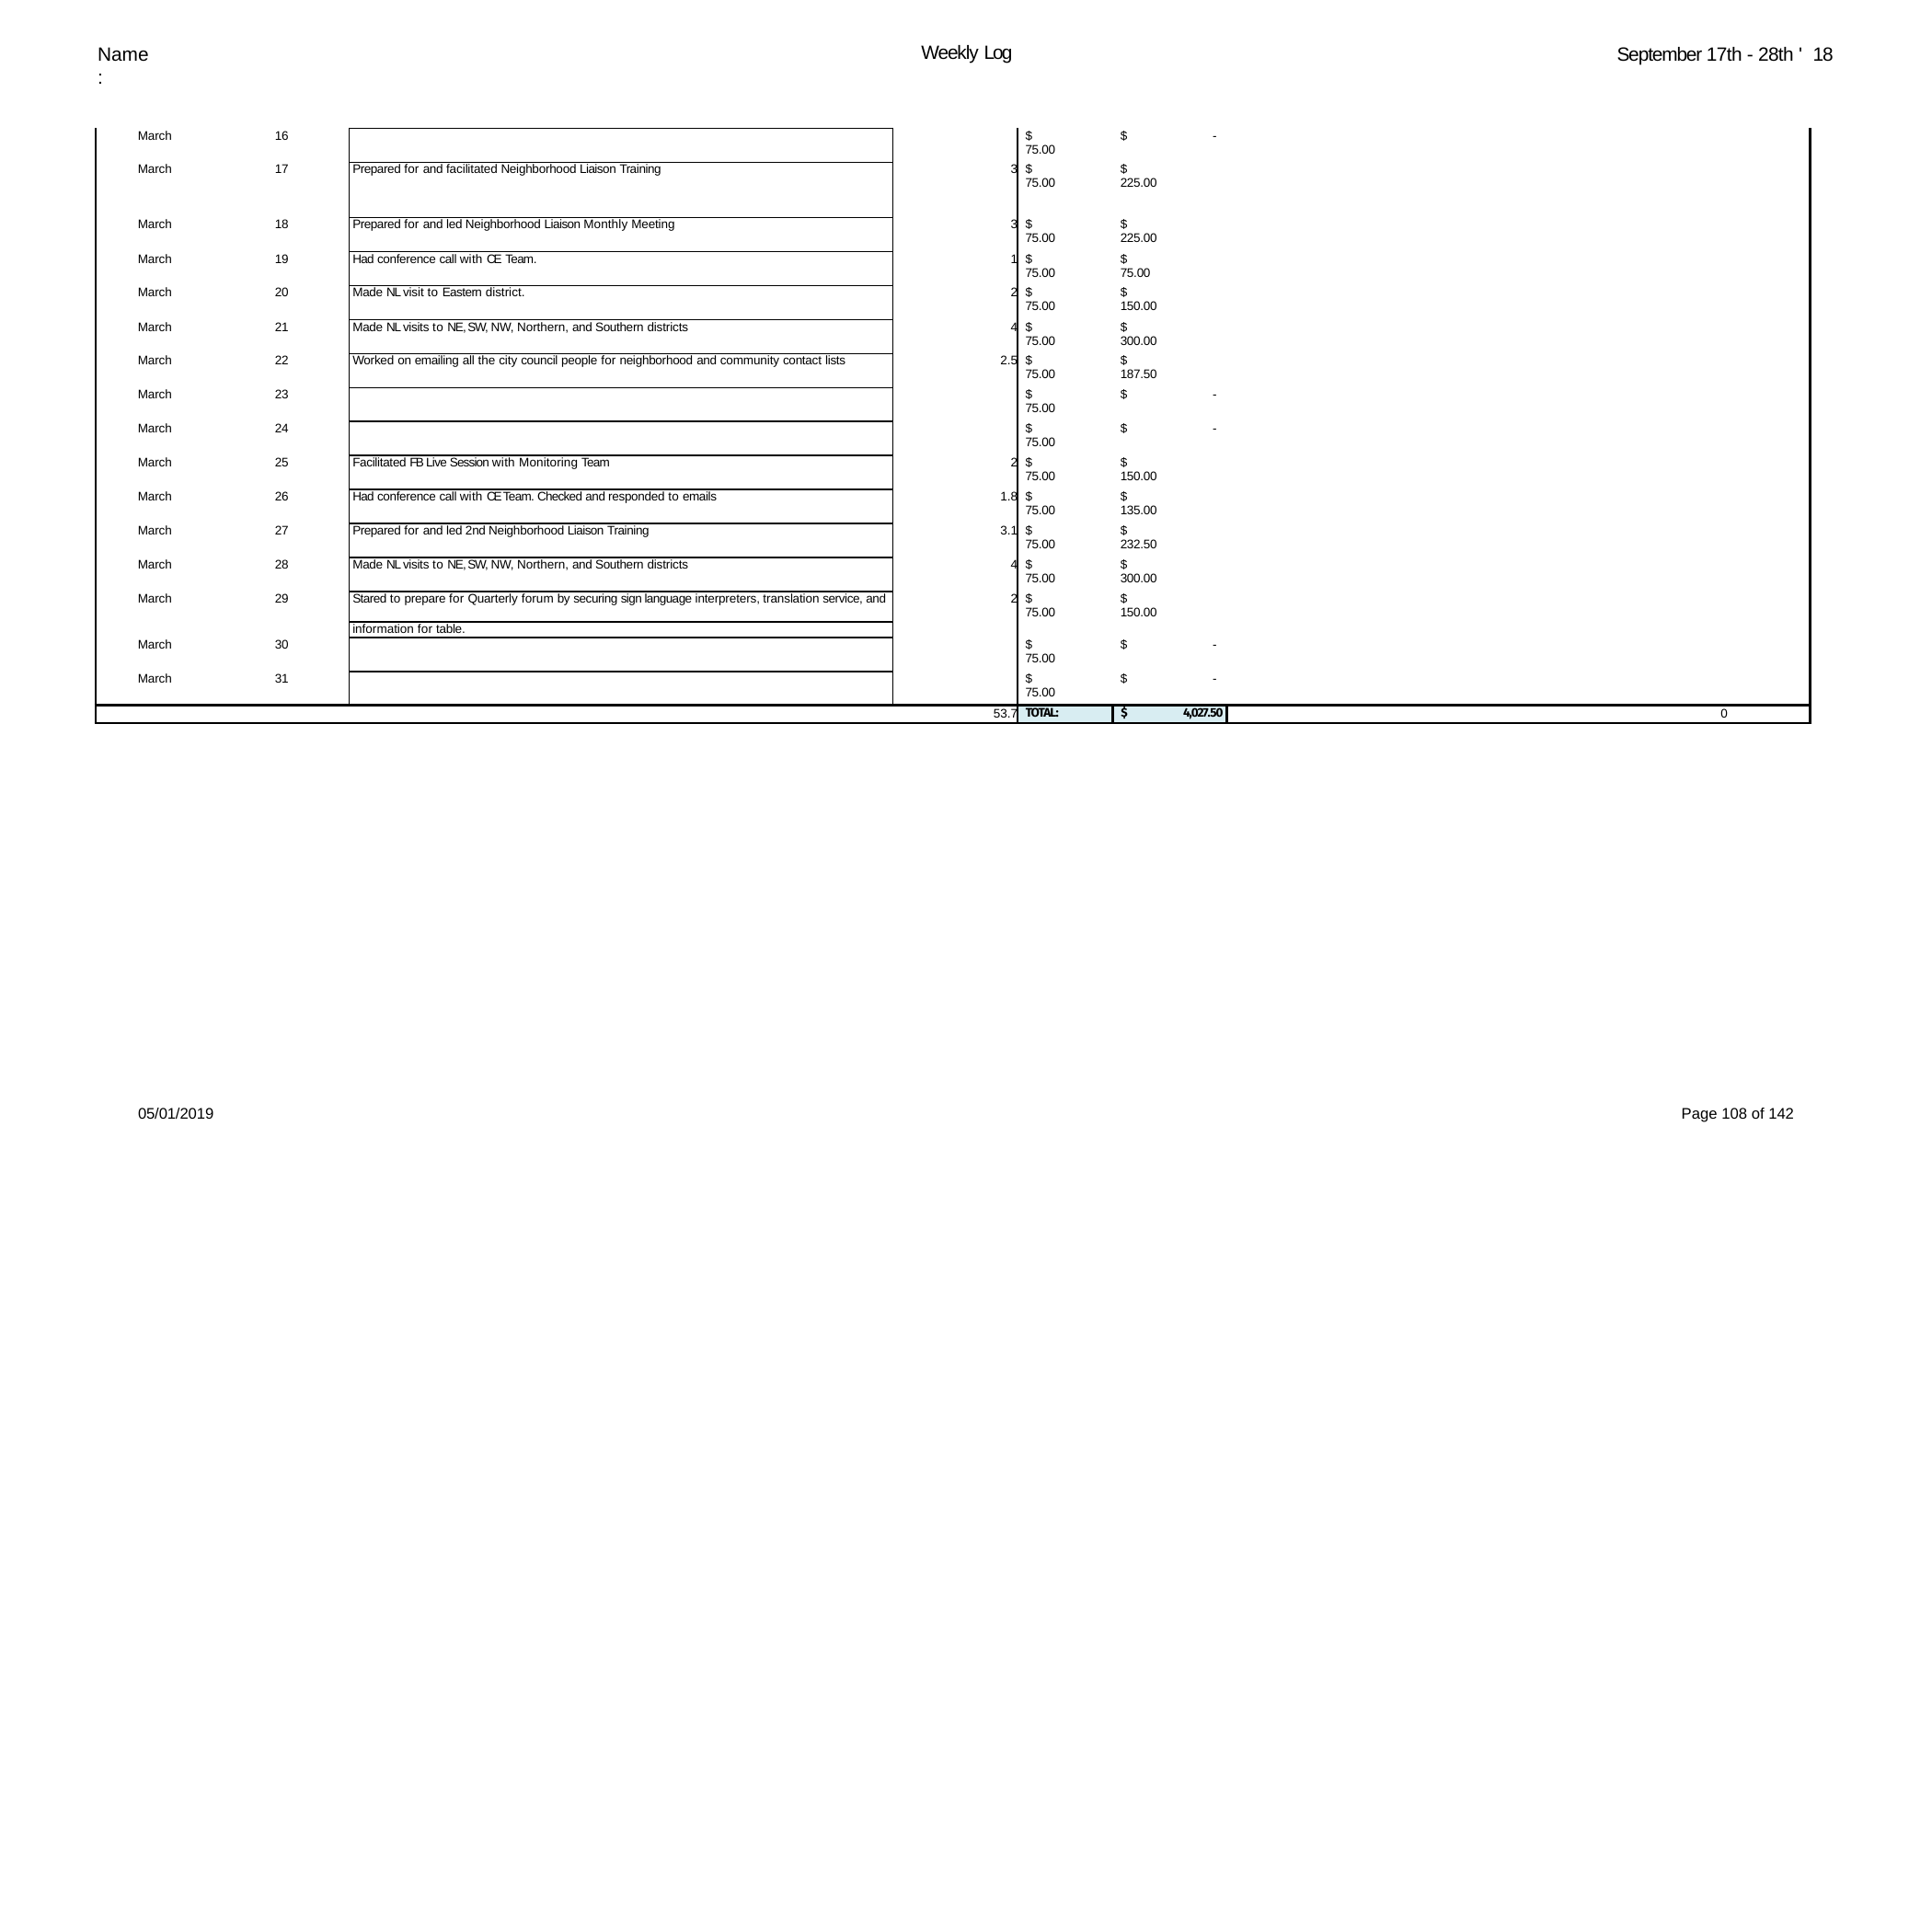

Weekly Log
Name:
September 17th - 28th ' 18
| March | 16 |  |  | $ 75.00 | $ - |  |
| --- | --- | --- | --- | --- | --- | --- |
| March | 17 | Prepared for and facilitated Neighborhood Liaison Training | 3 | $ 75.00 | $ 225.00 |  |
| March | 18 | Prepared for and led Neighborhood Liaison Monthly Meeting | 3 | $ 75.00 | $ 225.00 |  |
| March | 19 | Had conference call with CE Team. | 1 | $ 75.00 | $ 75.00 |  |
| March | 20 | Made NL visit to Eastern district. | 2 | $ 75.00 | $ 150.00 |  |
| March | 21 | Made NL visits to NE, SW, NW, Northern, and Southern districts | 4 | $ 75.00 | $ 300.00 |  |
| March | 22 | Worked on emailing all the city council people for neighborhood and community contact lists | 2.5 | $ 75.00 | $ 187.50 |  |
| March | 23 |  |  | $ 75.00 | $ - |  |
| March | 24 |  |  | $ 75.00 | $ - |  |
| March | 25 | Facilitated FB Live Session with Monitoring Team | 2 | $ 75.00 | $ 150.00 |  |
| March | 26 | Had conference call with CE Team. Checked and responded to emails | 1.8 | $ 75.00 | $ 135.00 |  |
| March | 27 | Prepared for and led 2nd Neighborhood Liaison Training | 3.1 | $ 75.00 | $ 232.50 |  |
| March | 28 | Made NL visits to NE, SW, NW, Northern, and Southern districts | 4 | $ 75.00 | $ 300.00 |  |
| March | 29 | Stared to prepare for Quarterly forum by securing sign language interpreters, translation service, and | 2 | $ 75.00 | $ 150.00 |  |
|  |  | information for table. |  |  |  |  |
| March | 30 |  |  | $ 75.00 | $ - |  |
| March | 31 |  |  | $ 75.00 | $ - |  |
| 53.7 |  |  |  | TOTAL: | $ 4,027.50 | 0 |
05/01/2019
Page 108 of 142